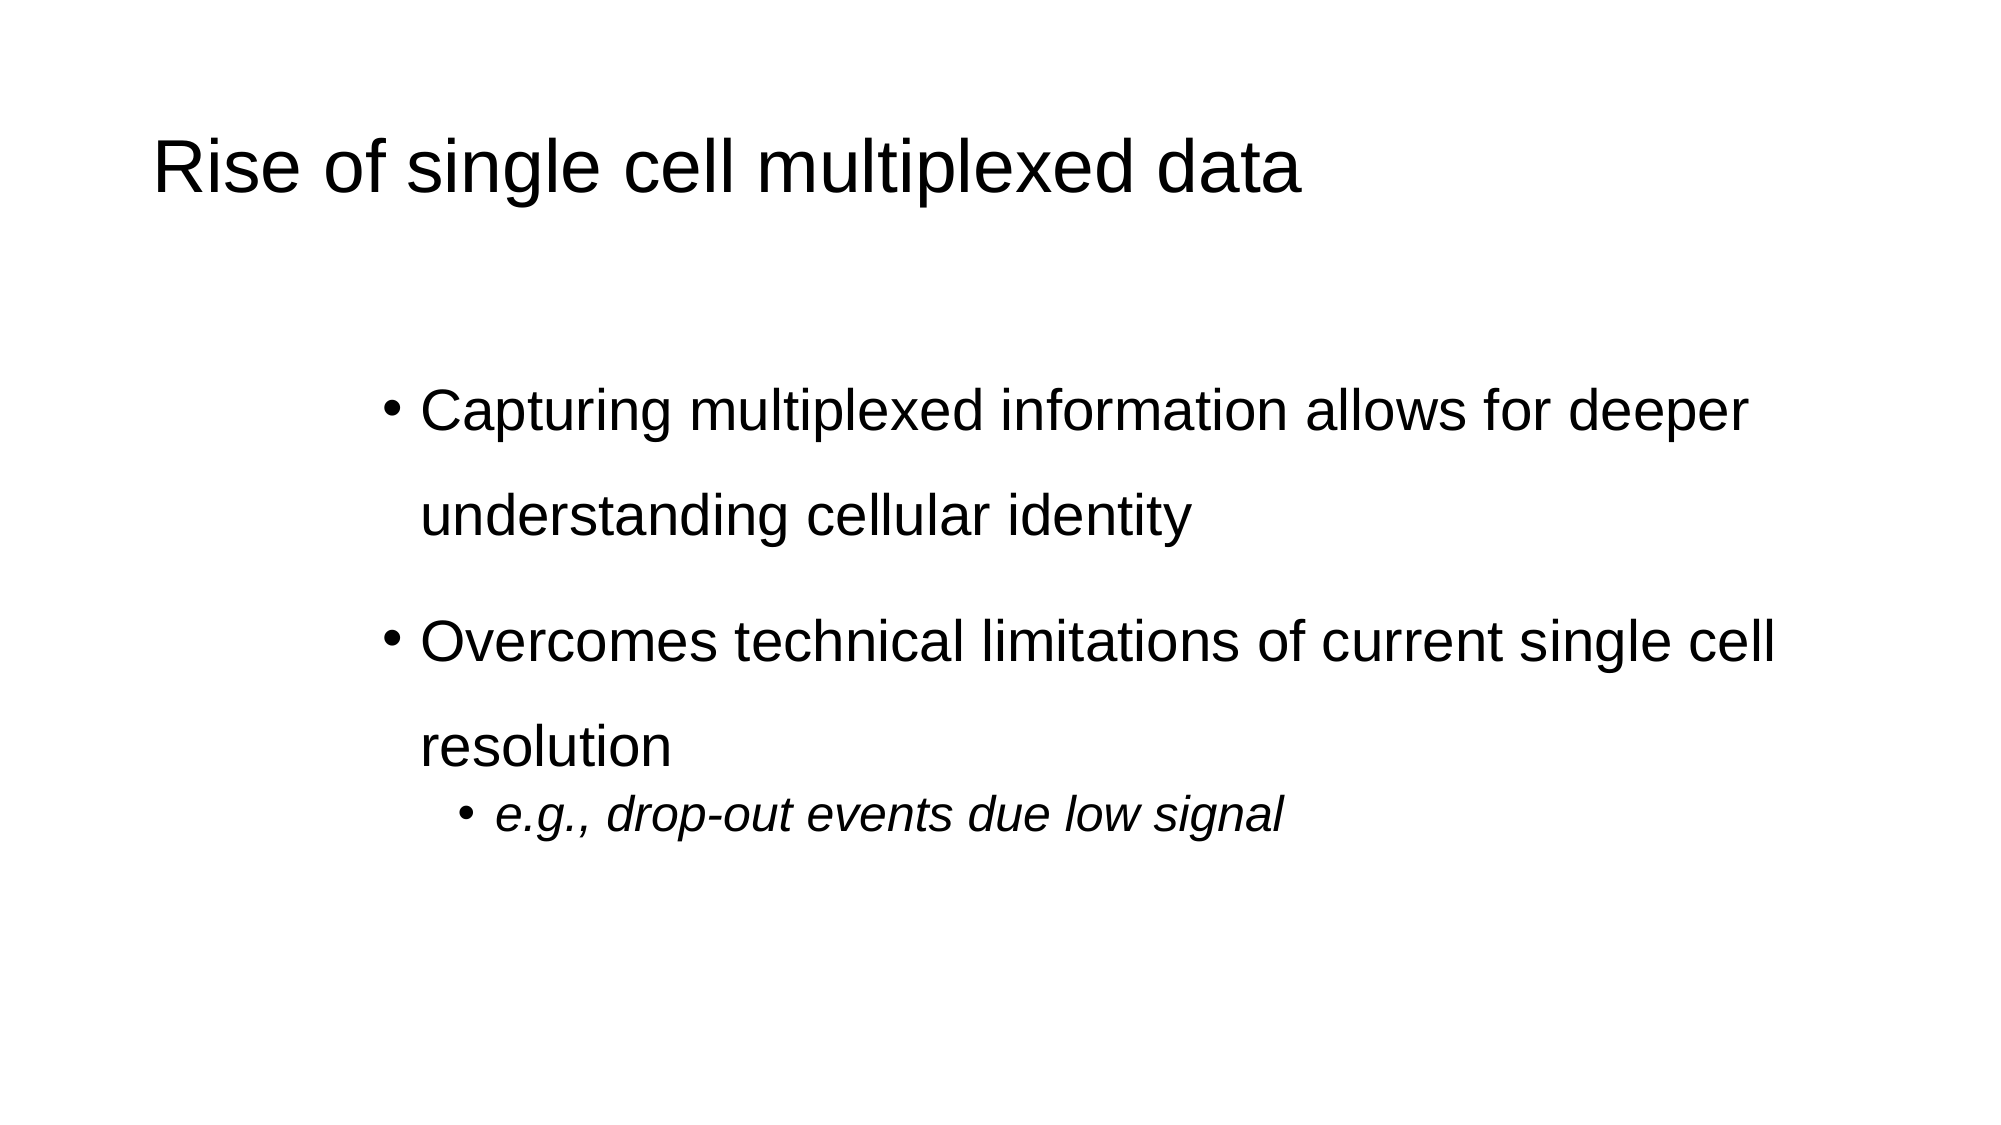

# Rise of single cell multiplexed data
Capturing multiplexed information allows for deeper understanding cellular identity
Overcomes technical limitations of current single cell resolution
e.g., drop-out events due low signal